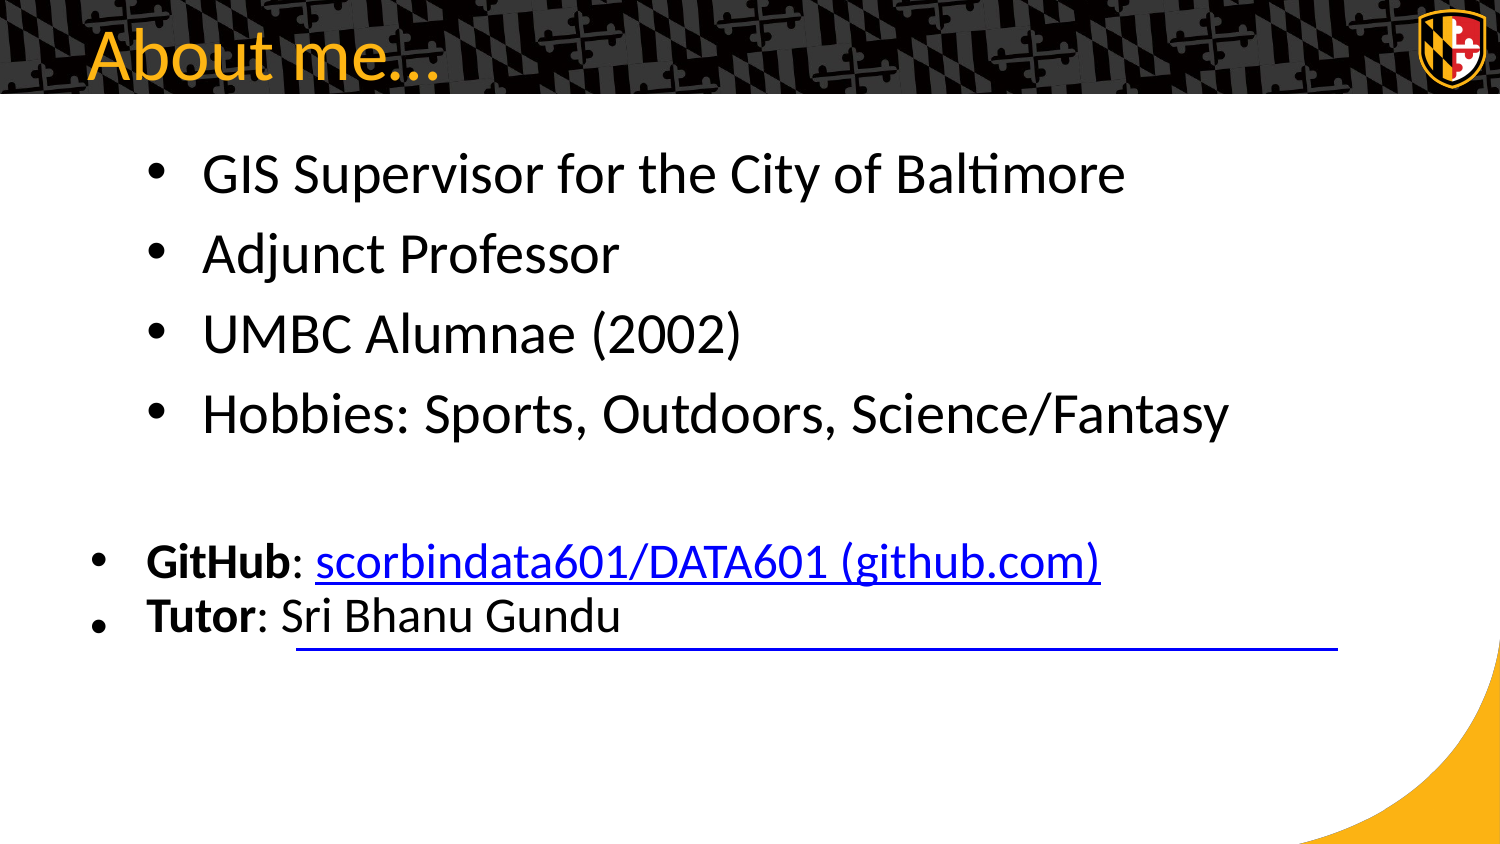

About me…
GIS Supervisor for the City of Baltimore
Adjunct Professor
UMBC Alumnae (2002)
Hobbies: Sports, Outdoors, Science/Fantasy

•
•
GitHub: scorbindata601/DATA601 (github.com)
Tutor: Sri Bhanu Gundu